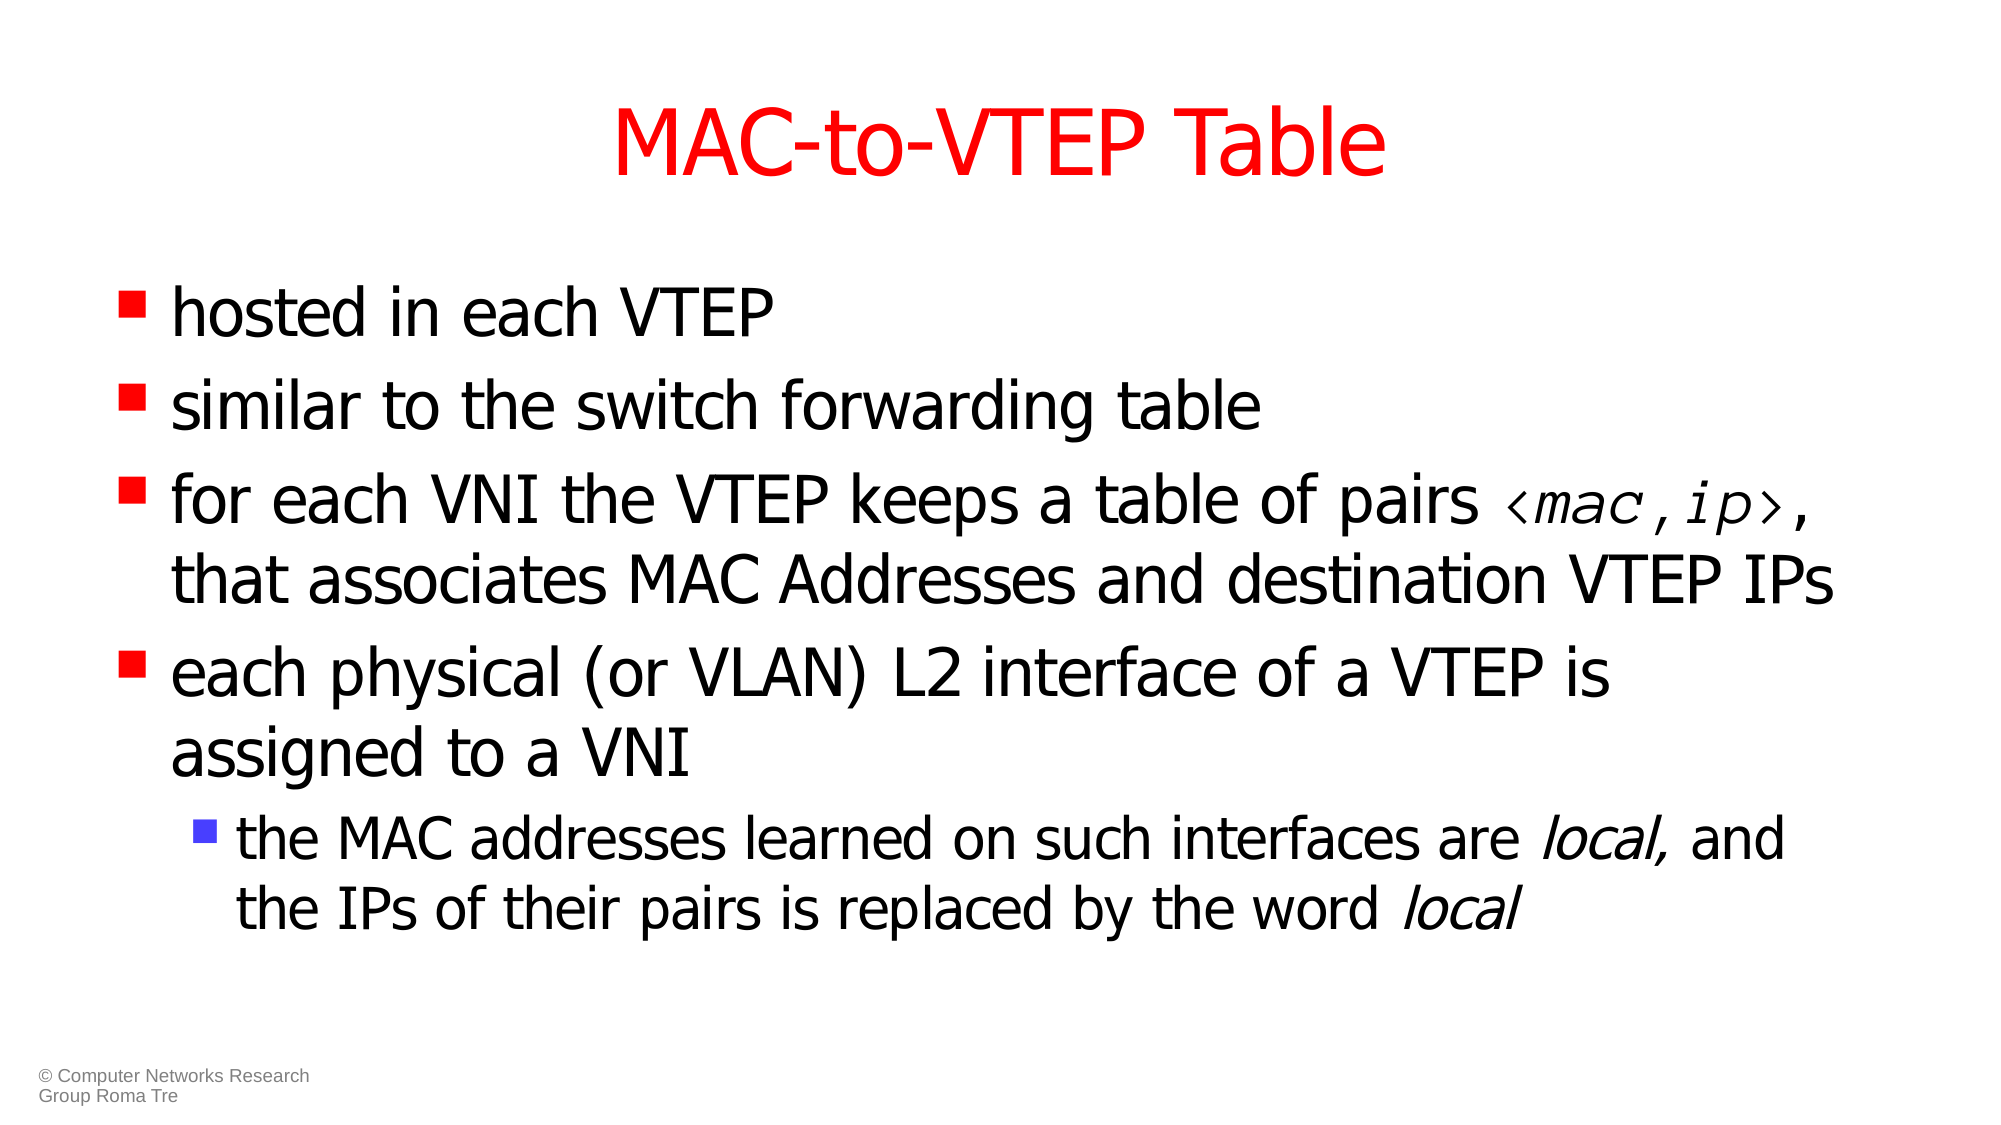

# MAC-to-VTEP Table
hosted in each VTEP
similar to the switch forwarding table
for each VNI the VTEP keeps a table of pairs <mac,ip>, that associates MAC Addresses and destination VTEP IPs
each physical (or VLAN) L2 interface of a VTEP is assigned to a VNI
the MAC addresses learned on such interfaces are local, and the IPs of their pairs is replaced by the word local